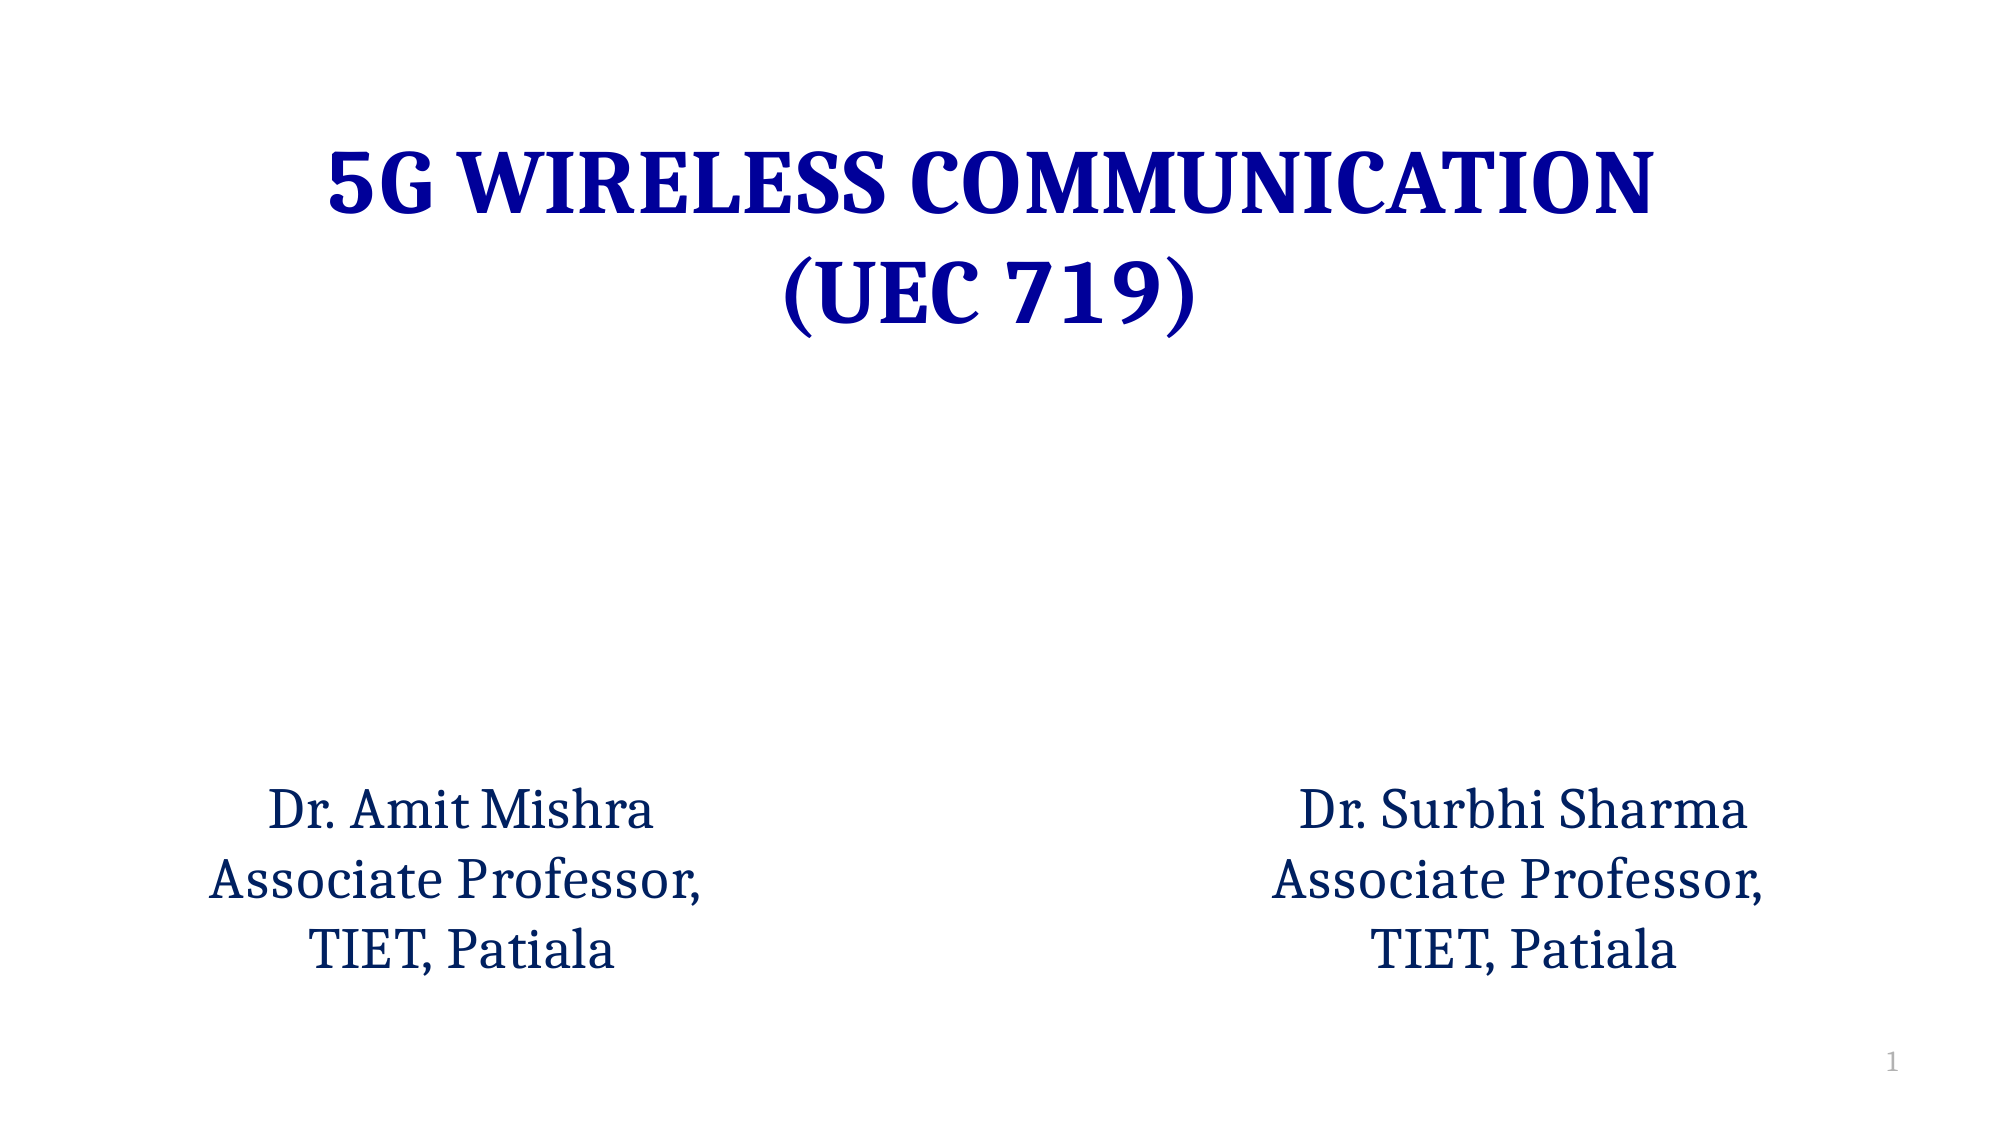

# 5G WIRELESS COMMUNICATION (UEC 719)
Dr. Surbhi Sharma
Associate Professor,
TIET, Patiala
Dr. Amit Mishra
Associate Professor,
TIET, Patiala
1